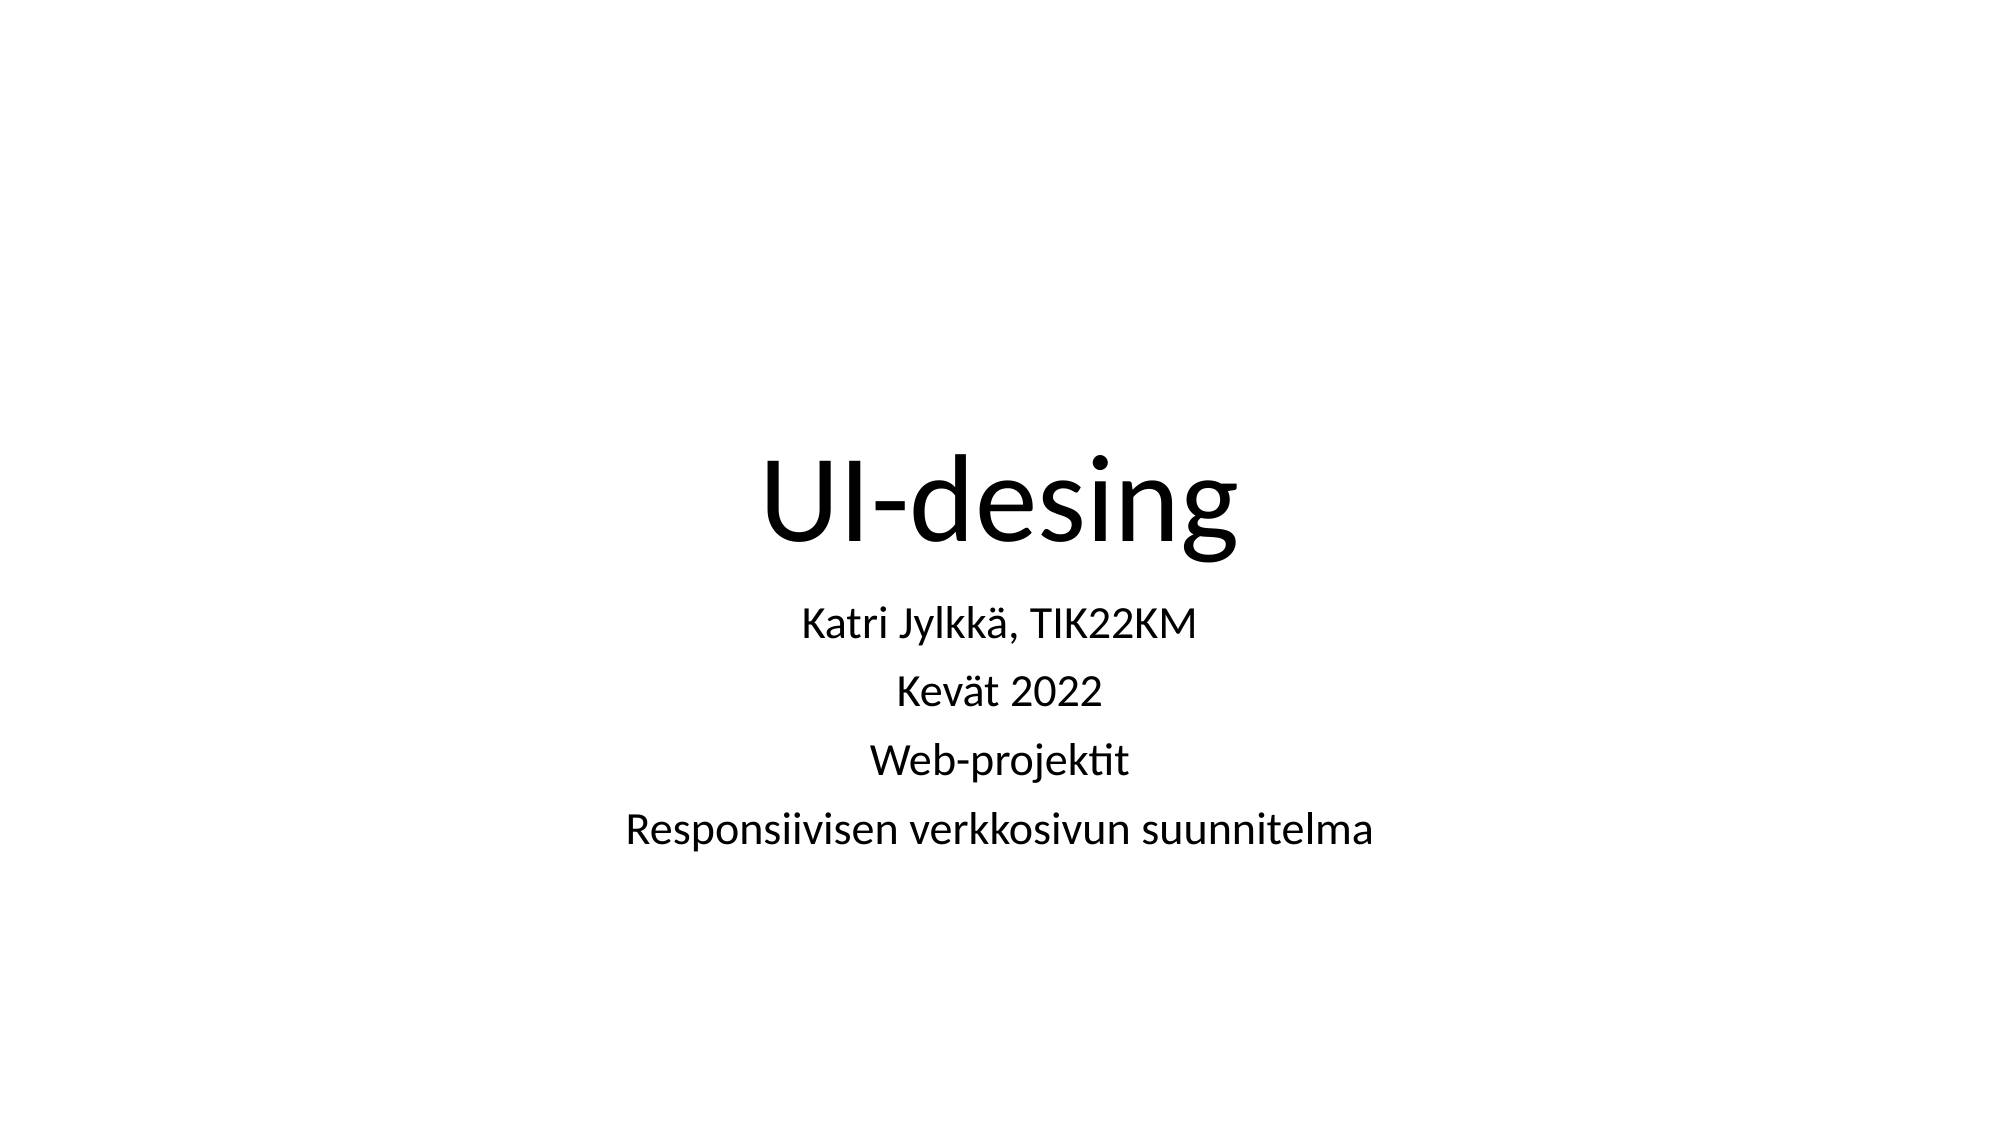

# UI-desing
Katri Jylkkä, TIK22KM
Kevät 2022
Web-projektit
Responsiivisen verkkosivun suunnitelma